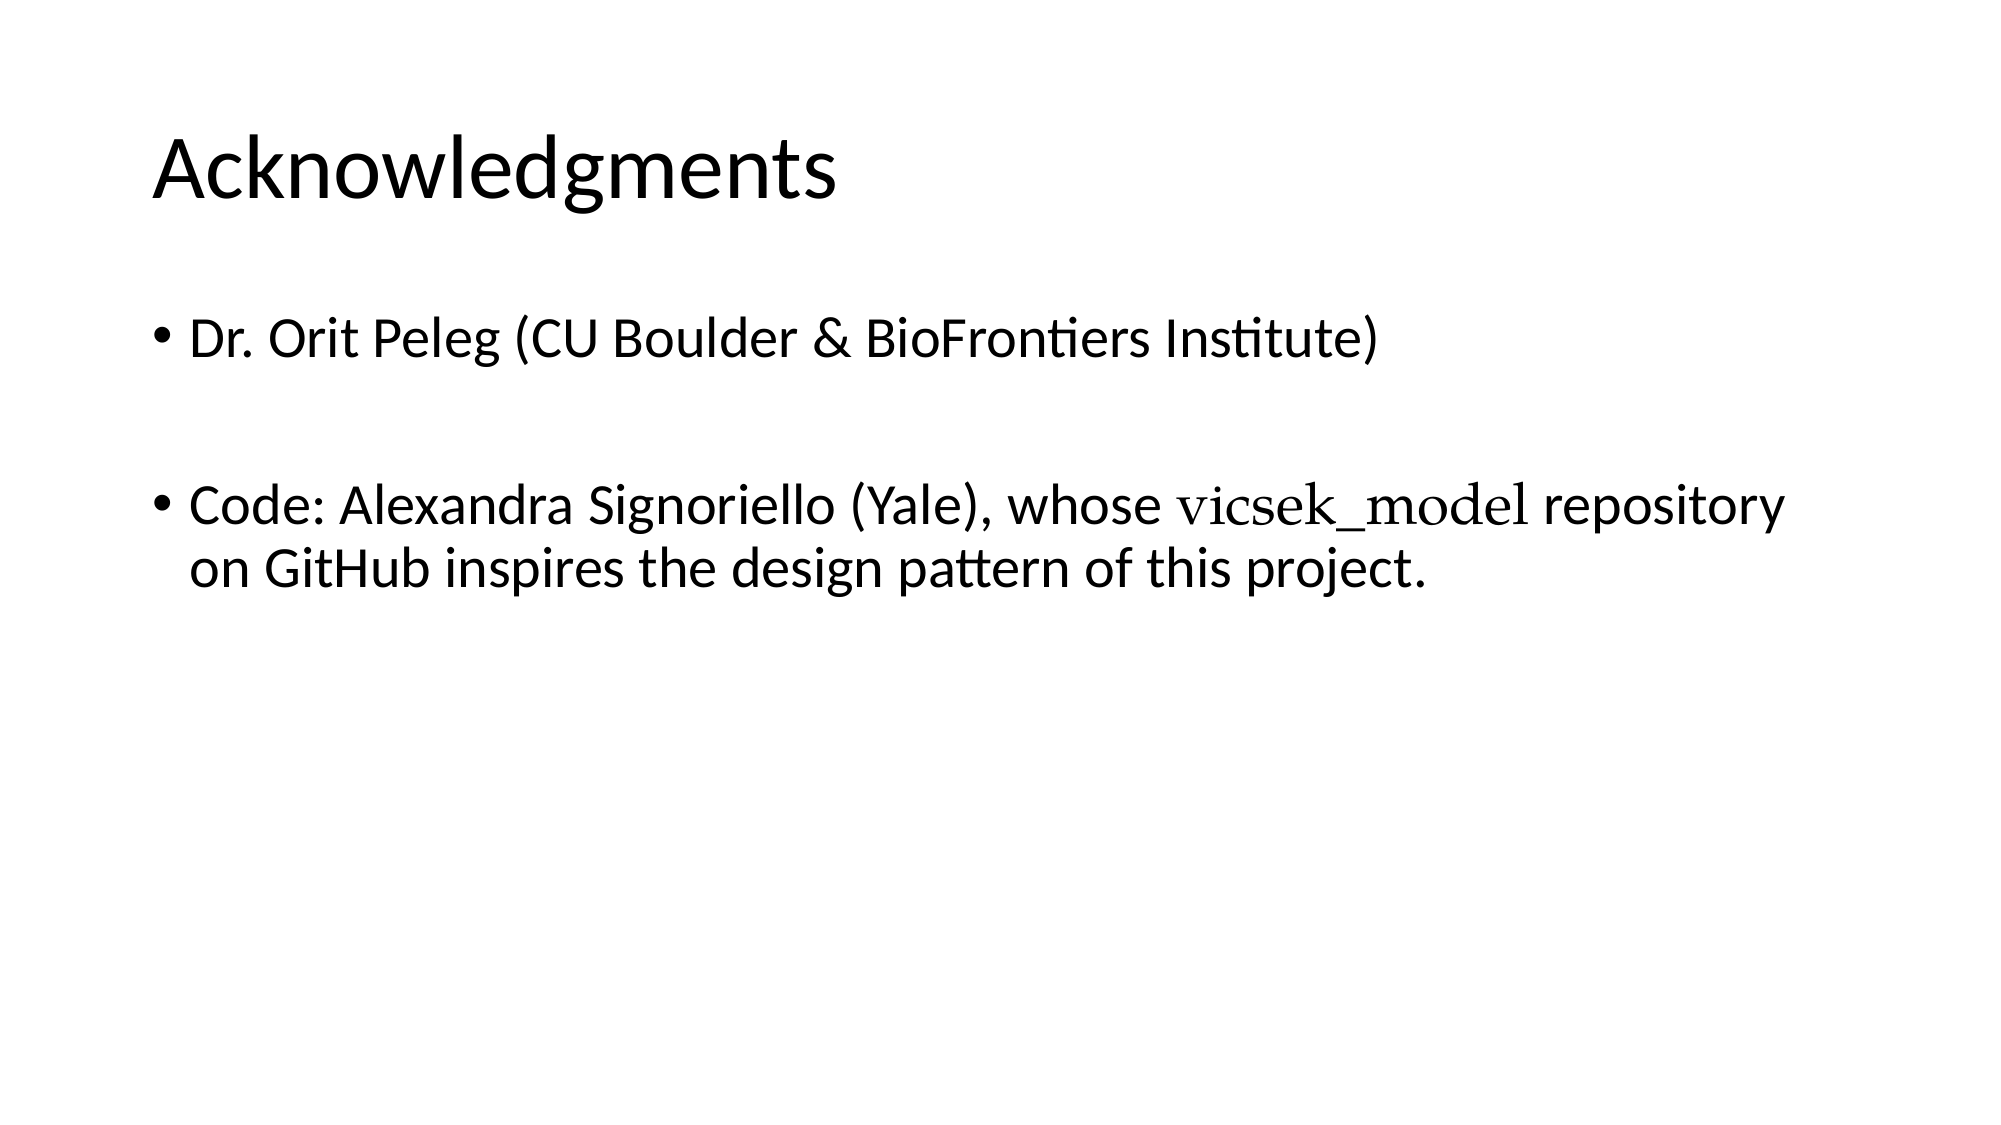

# Acknowledgments
Dr. Orit Peleg (CU Boulder & BioFrontiers Institute)

Code: Alexandra Signoriello (Yale), whose vicsek_model repository on GitHub inspires the design pattern of this project.